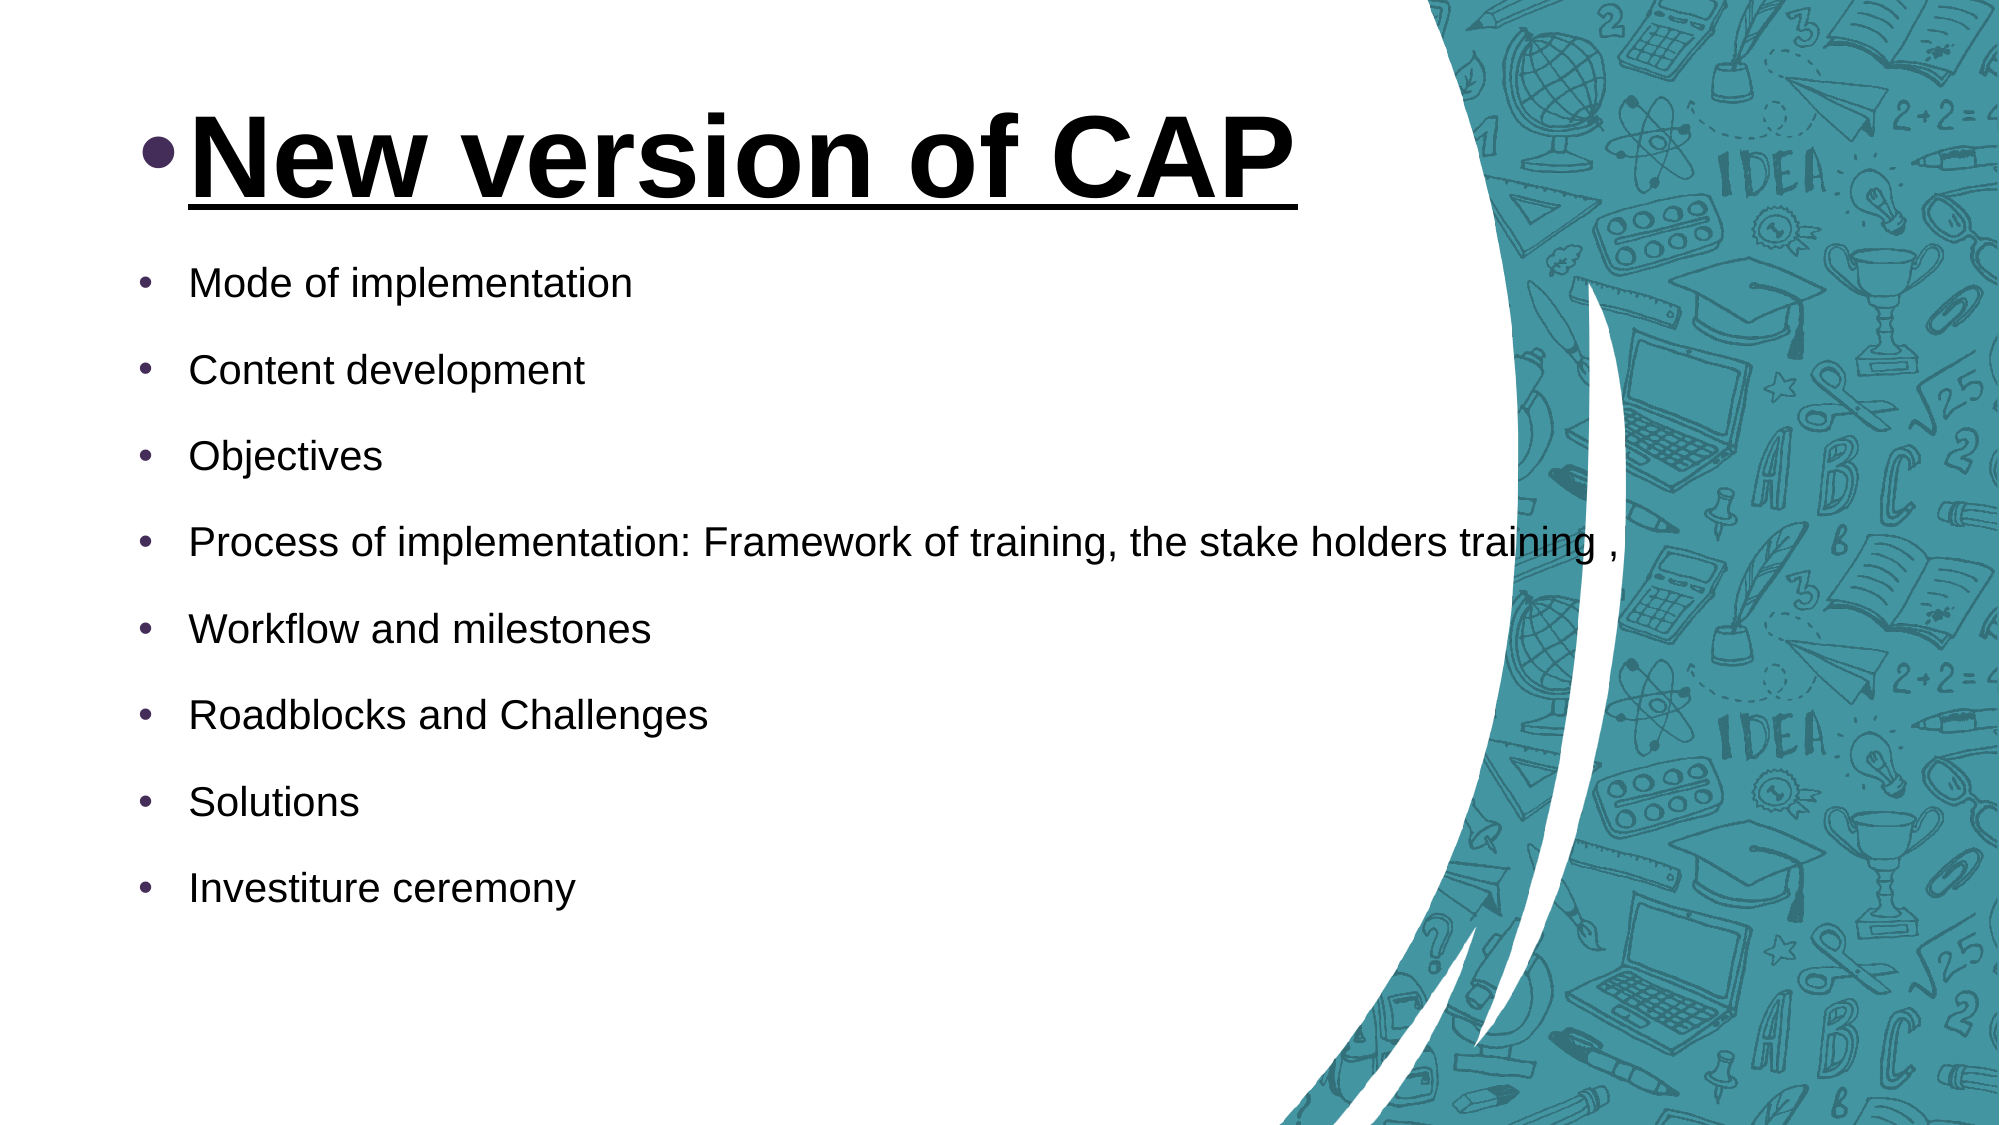

New version of CAP
Mode of implementation
Content development
Objectives
Process of implementation: Framework of training, the stake holders training ,
Workflow and milestones
Roadblocks and Challenges
Solutions
Investiture ceremony